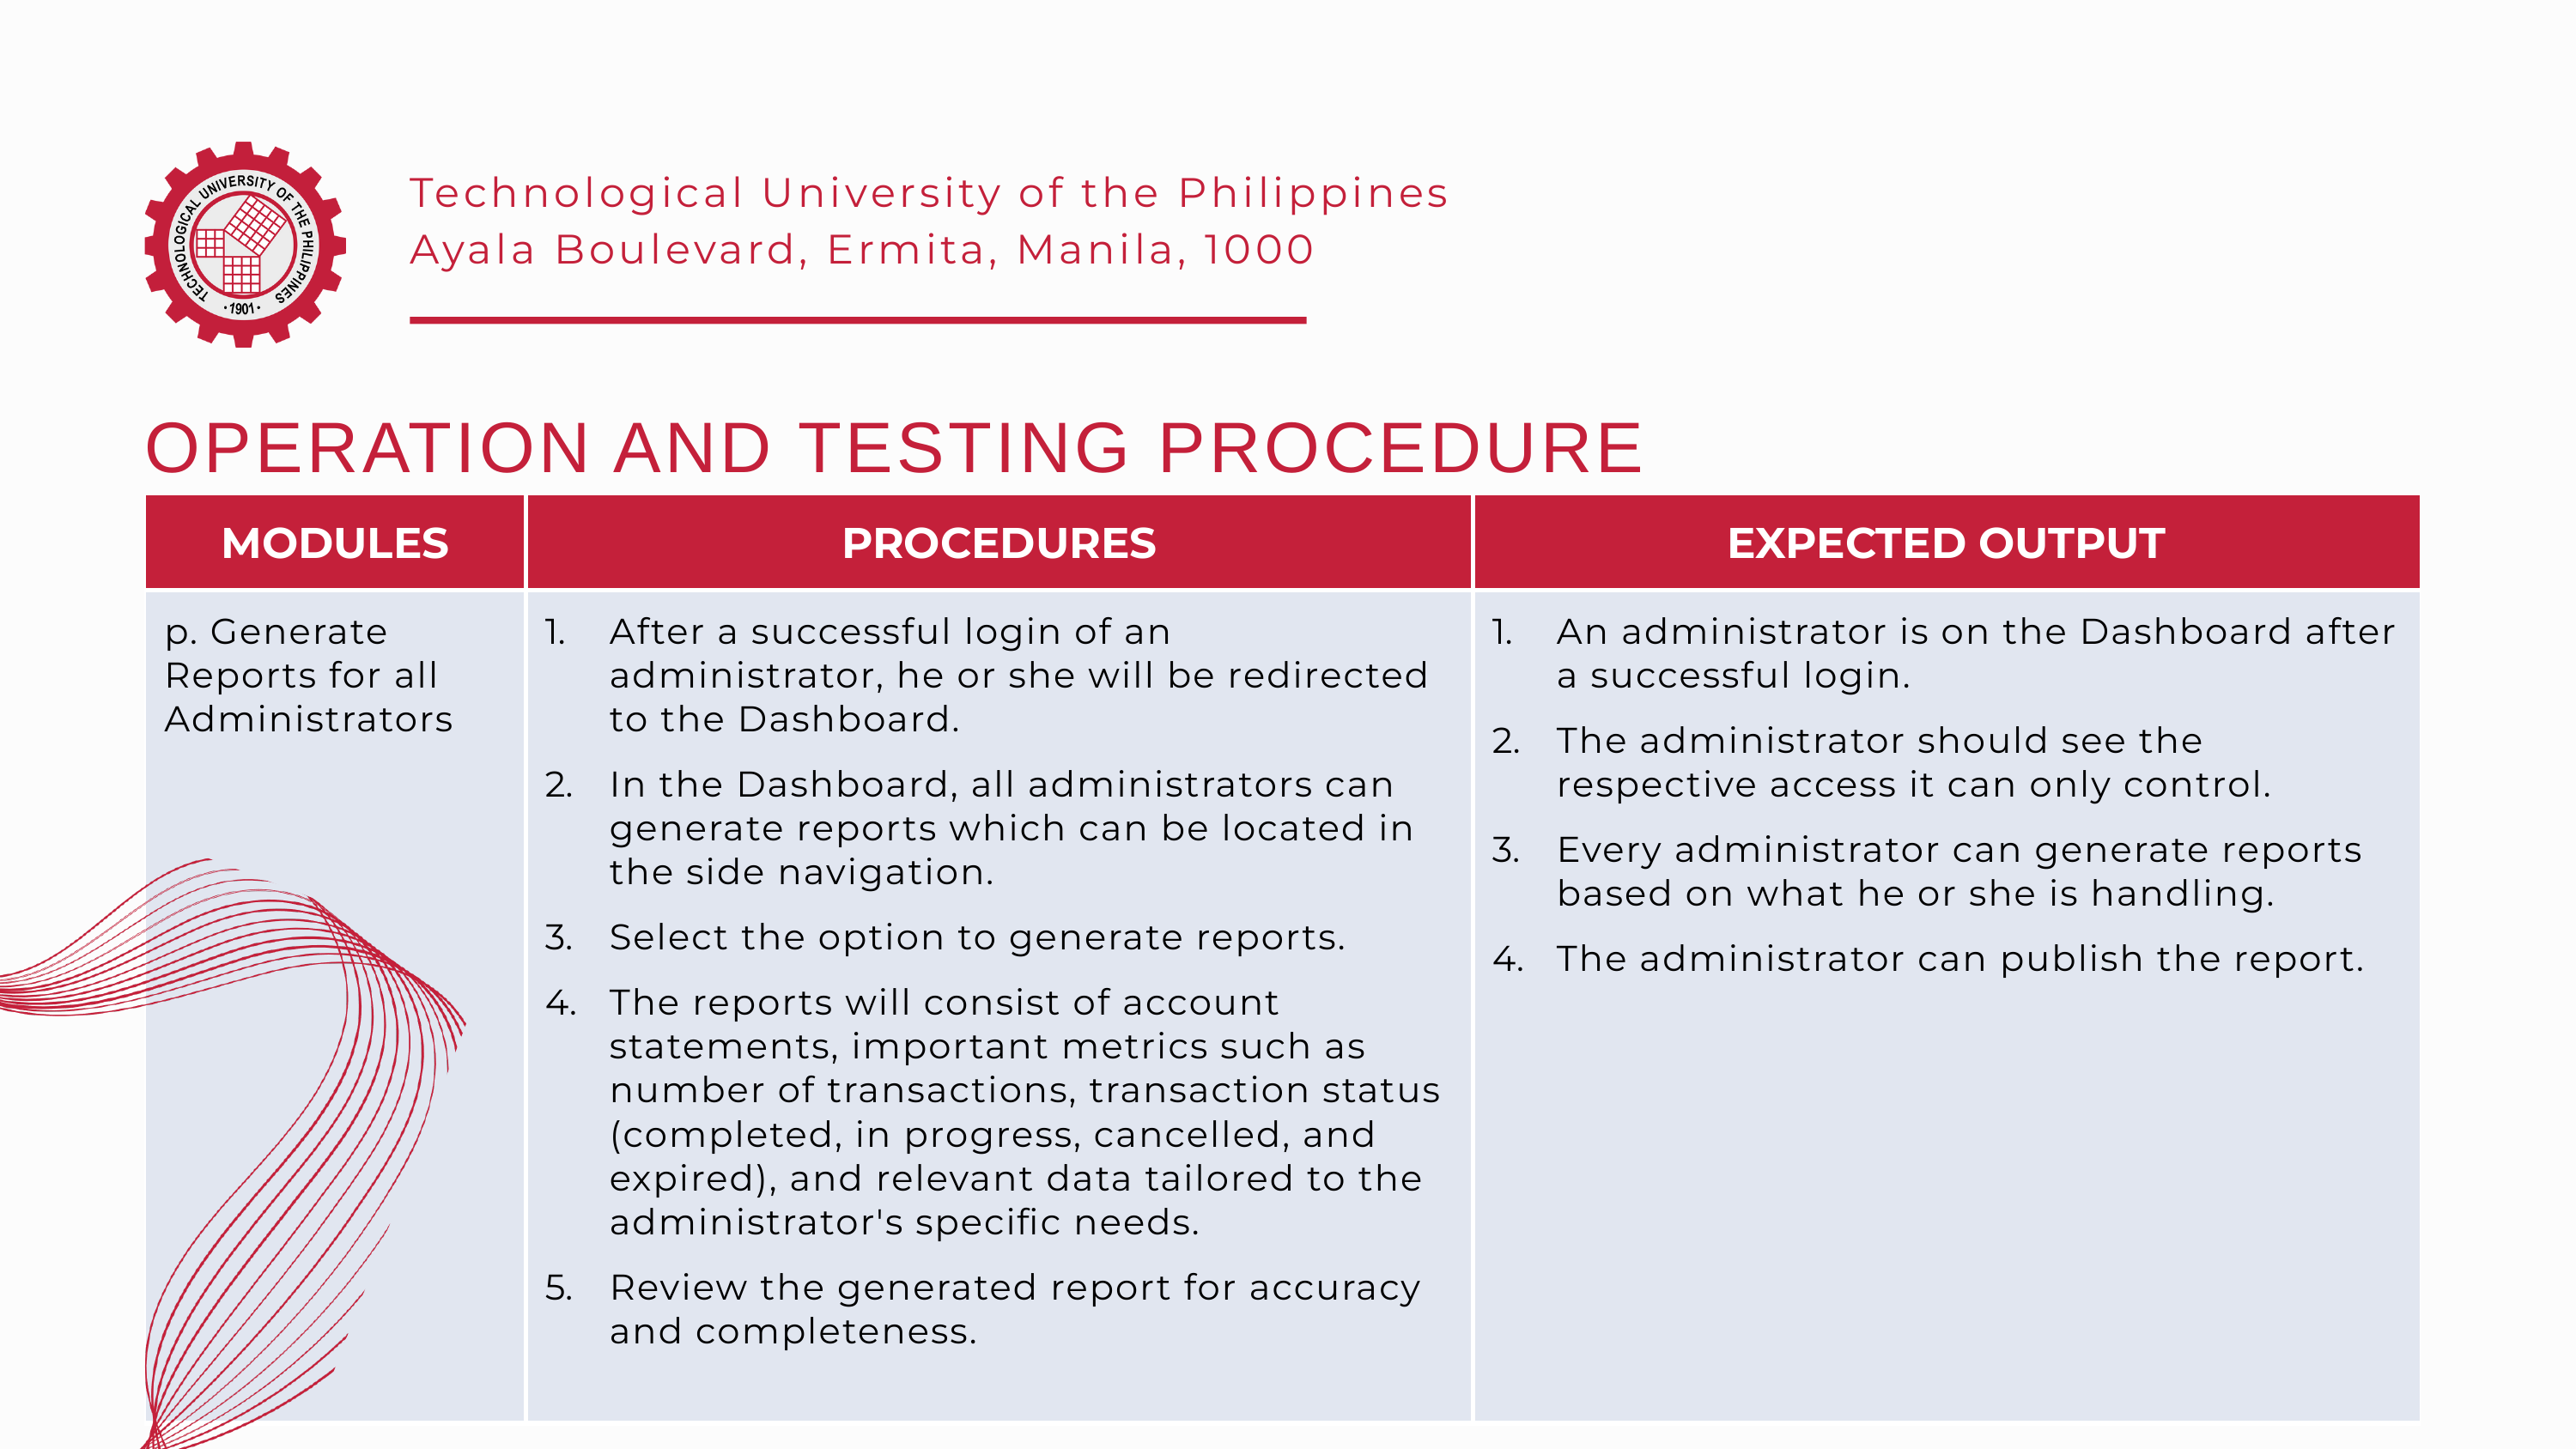

Technological University of the Philippines
Ayala Boulevard, Ermita, Manila, 1000

OPERATION AND TESTING PROCEDURE
| MODULES | PROCEDURES | EXPECTED OUTPUT |
| --- | --- | --- |
| p. Generate Reports for all Administrators | After a successful login of an administrator, he or she will be redirected to the Dashboard. In the Dashboard, all administrators can generate reports which can be located in the side navigation. Select the option to generate reports. The reports will consist of account statements, important metrics such as number of transactions, transaction status (completed, in progress, cancelled, and expired), and relevant data tailored to the administrator's specific needs. Review the generated report for accuracy and completeness. | An administrator is on the Dashboard after a successful login. The administrator should see the respective access it can only control. Every administrator can generate reports based on what he or she is handling. The administrator can publish the report. |